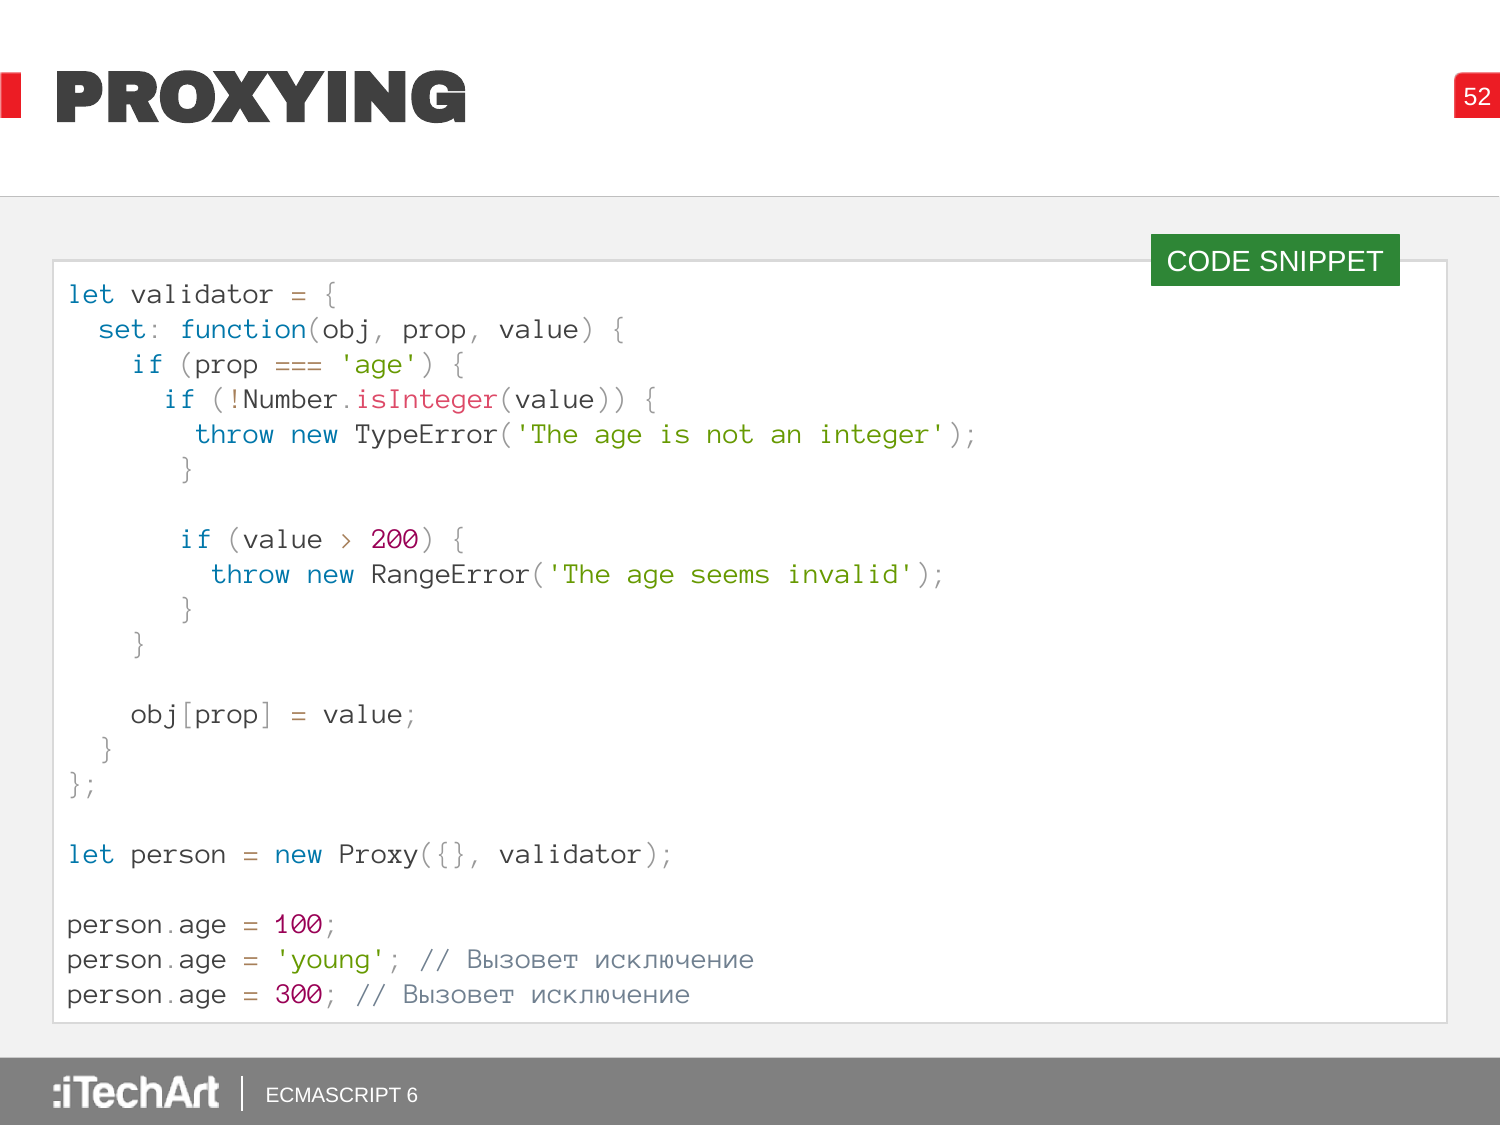

# PROXYING
CODE SNIPPET
let validator = {
  set: function(obj, prop, value) {
    if (prop === 'age') {
      if (!Number.isInteger(value)) {
        throw new TypeError('The age is not an integer');
       }

       if (value > 200) {
         throw new RangeError('The age seems invalid');
       }
    }

    obj[prop] = value;
  }
};

let person = new Proxy({}, validator);

person.age = 100;
person.age = 'young'; // Вызовет исключение
person.age = 300; // Вызовет исключение
ECMASCRIPT 6